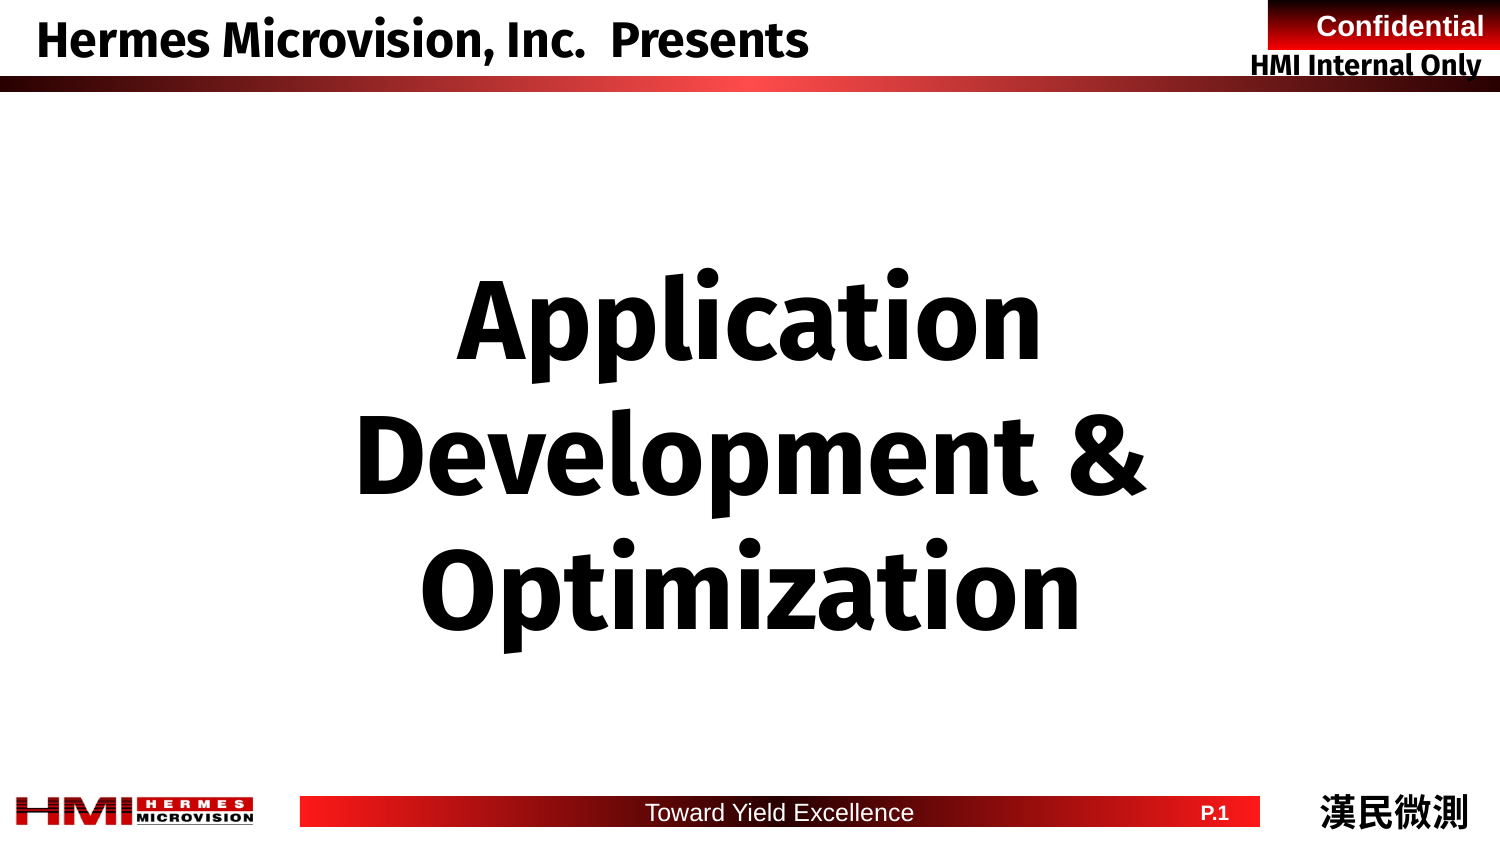

Hermes Microvision, Inc.  Presents
Application Development & Optimization